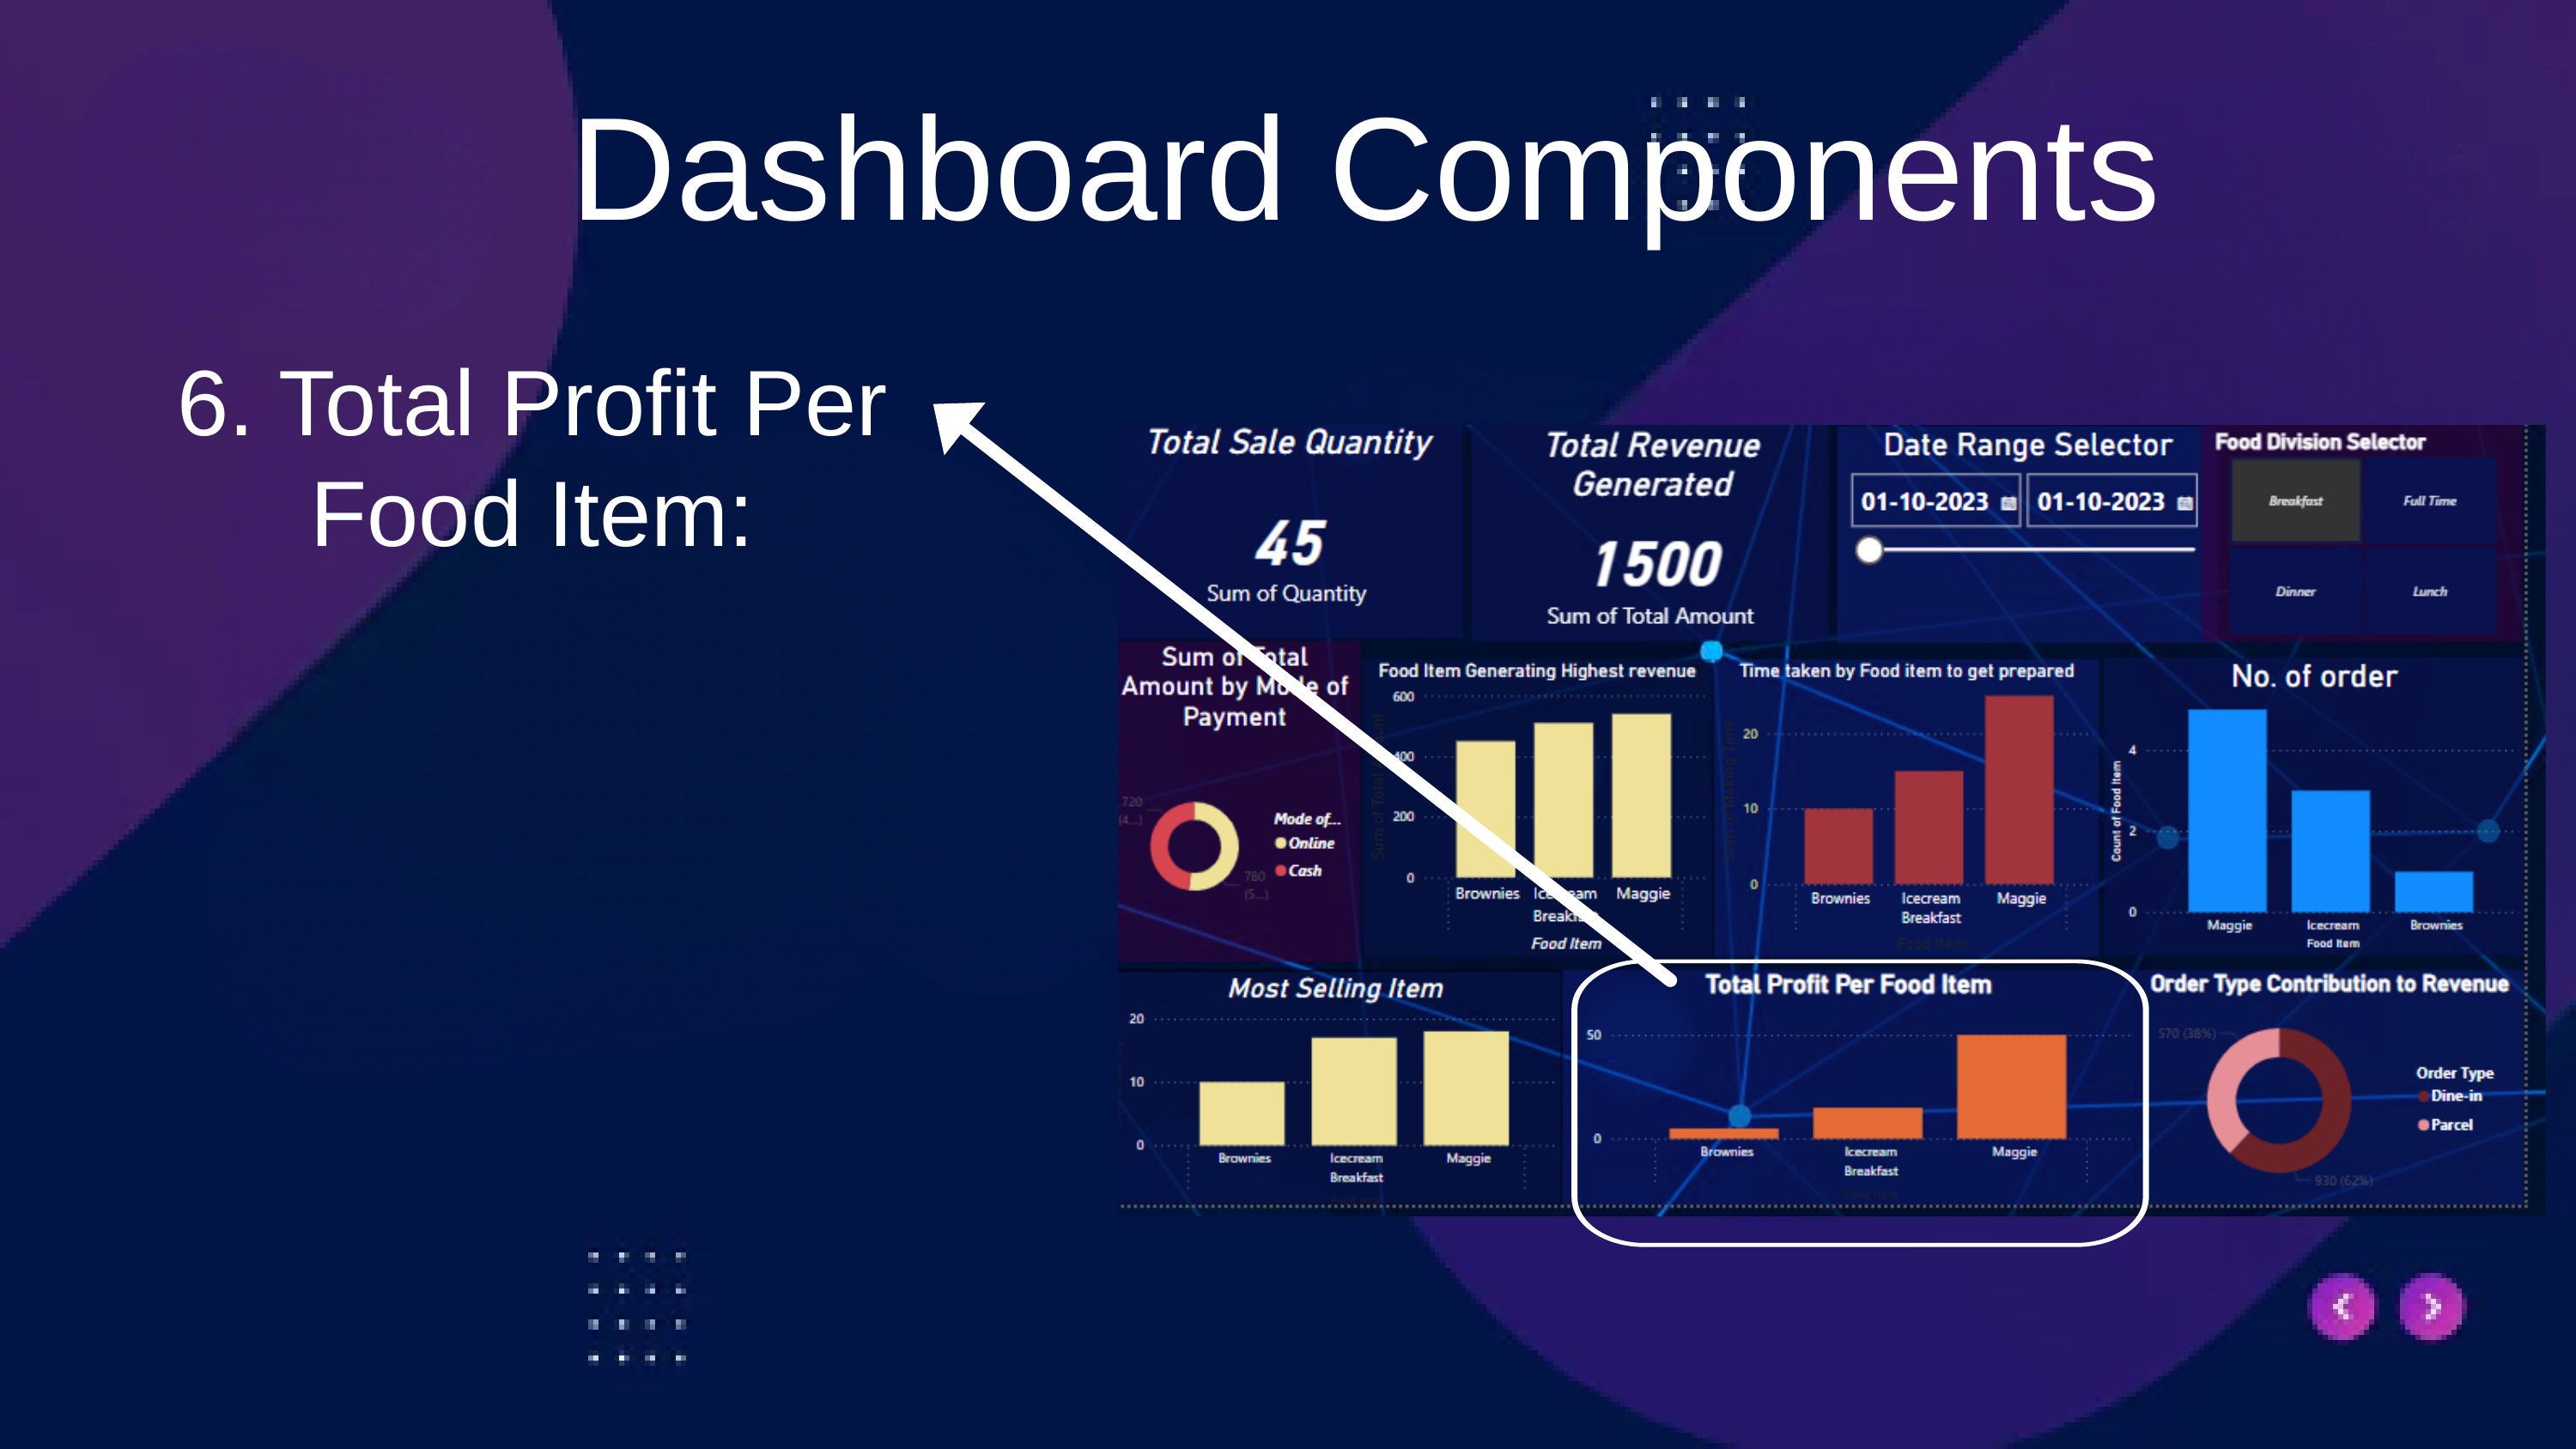

Dashboard Components
6. Total Profit Per Food Item: